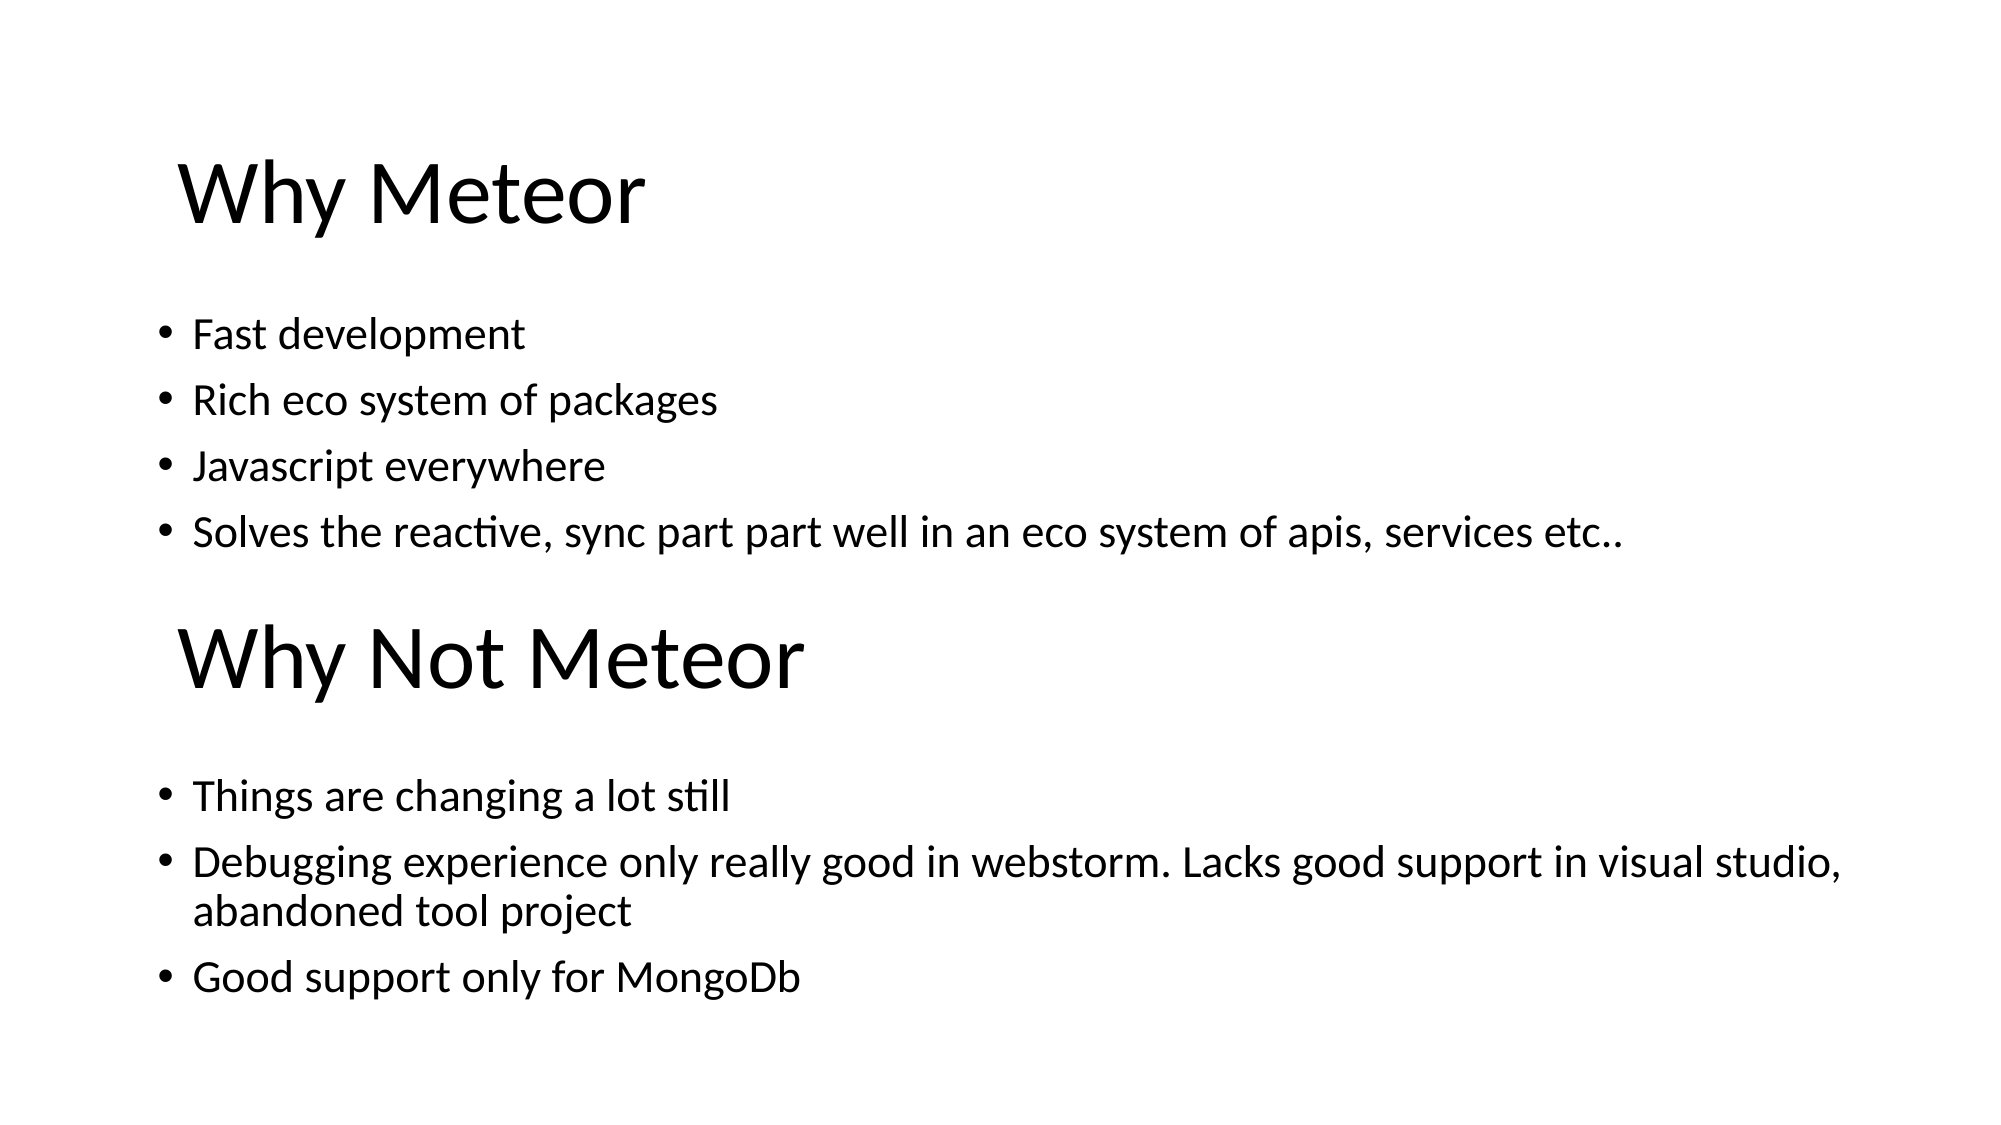

Why Meteor
Fast development
Rich eco system of packages
Javascript everywhere
Solves the reactive, sync part part well in an eco system of apis, services etc..

Things are changing a lot still
Debugging experience only really good in webstorm. Lacks good support in visual studio, abandoned tool project
Good support only for MongoDb
# Why Not Meteor